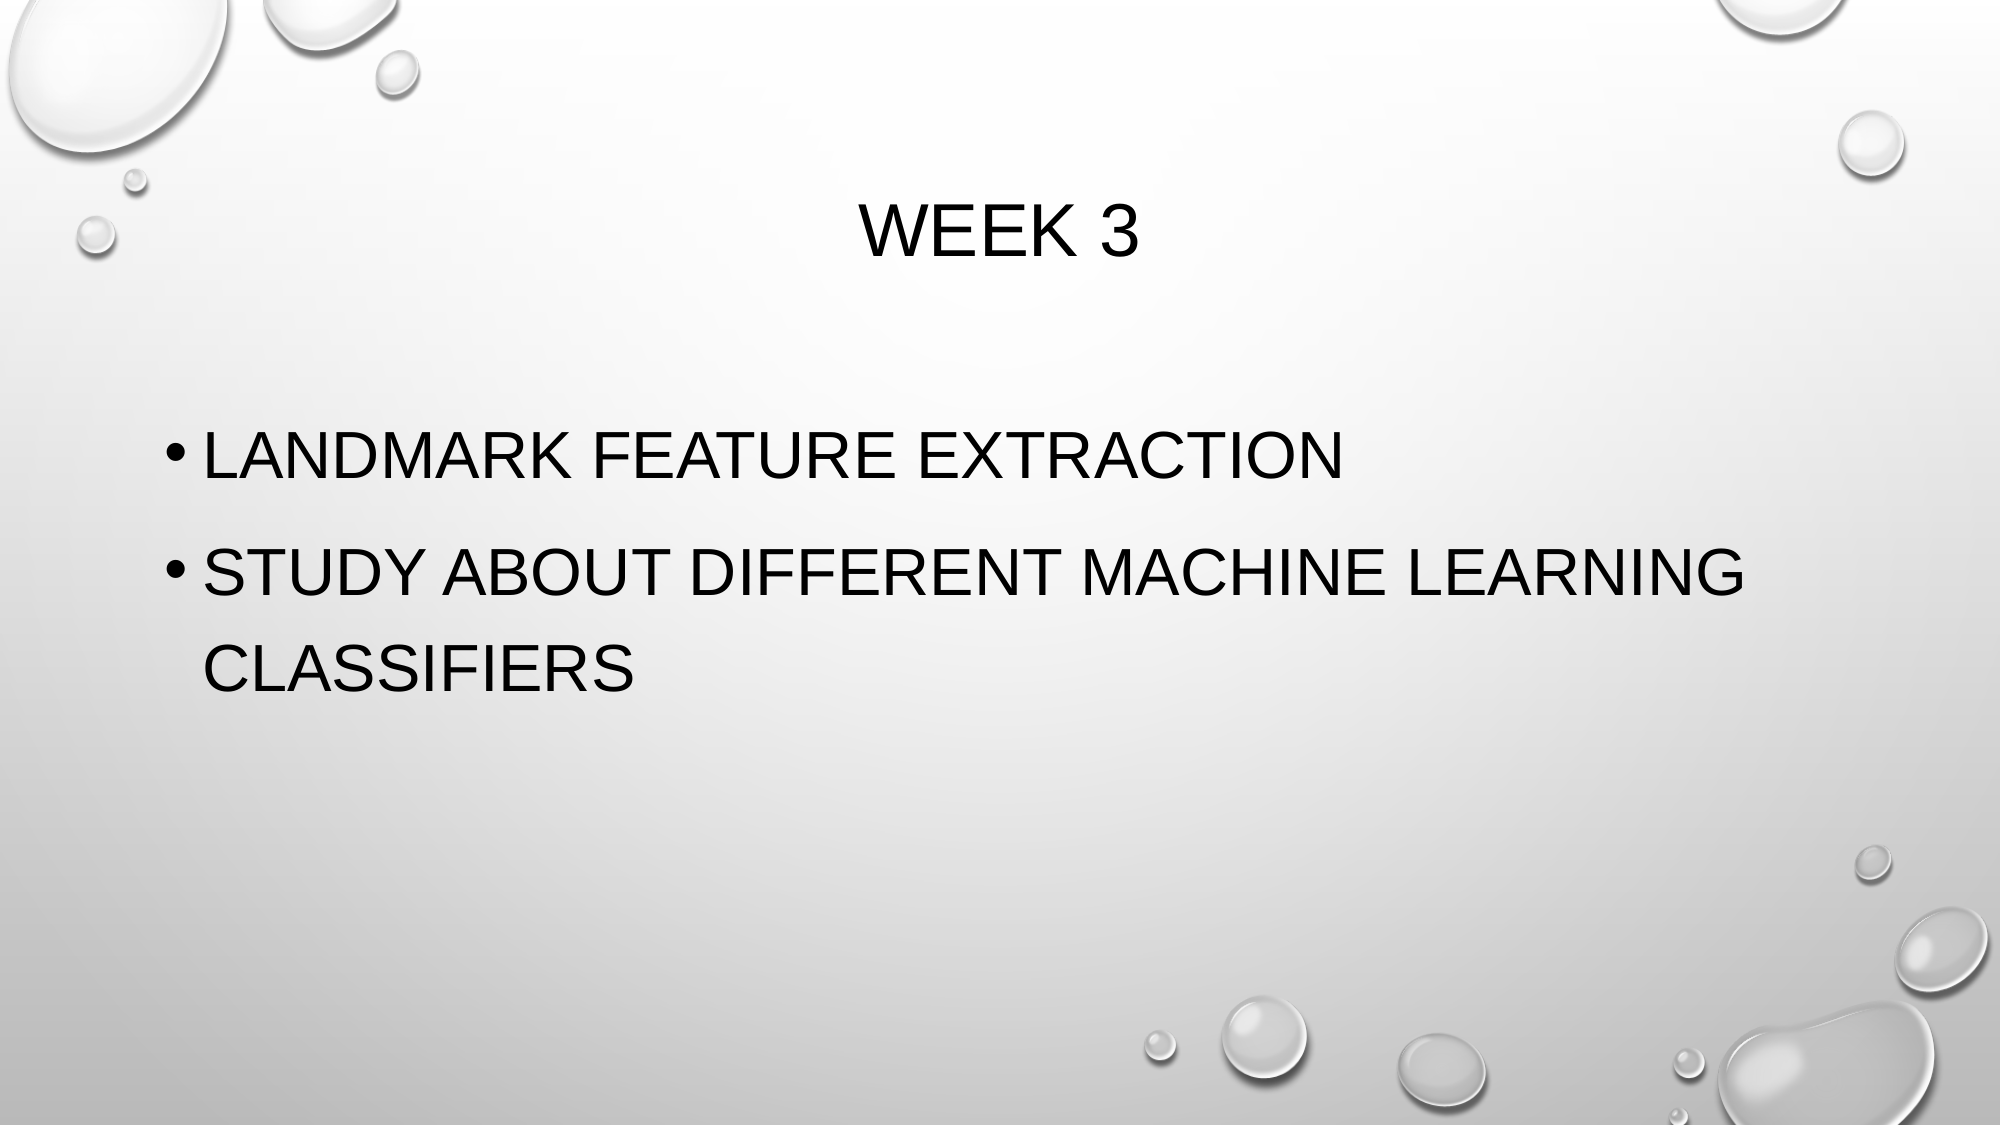

# Week 3
Landmark Feature Extraction
Study About Different Machine Learning Classifiers